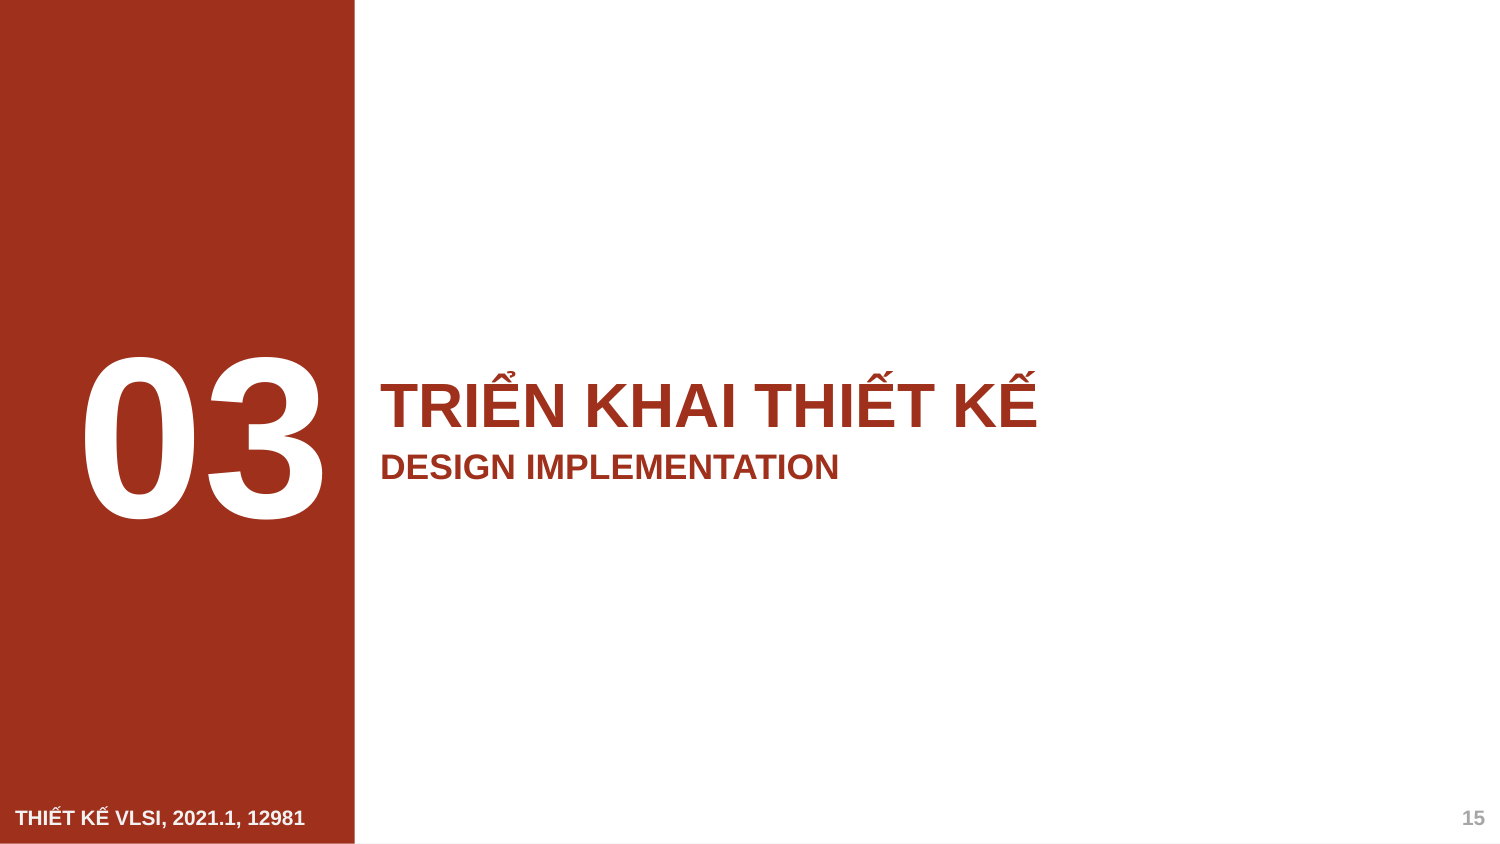

03
# TRIỂN KHAI THIẾT KẾ DESIGN IMPLEMENTATION
15
THIẾT KẾ VLSI, 2021.1, 12981